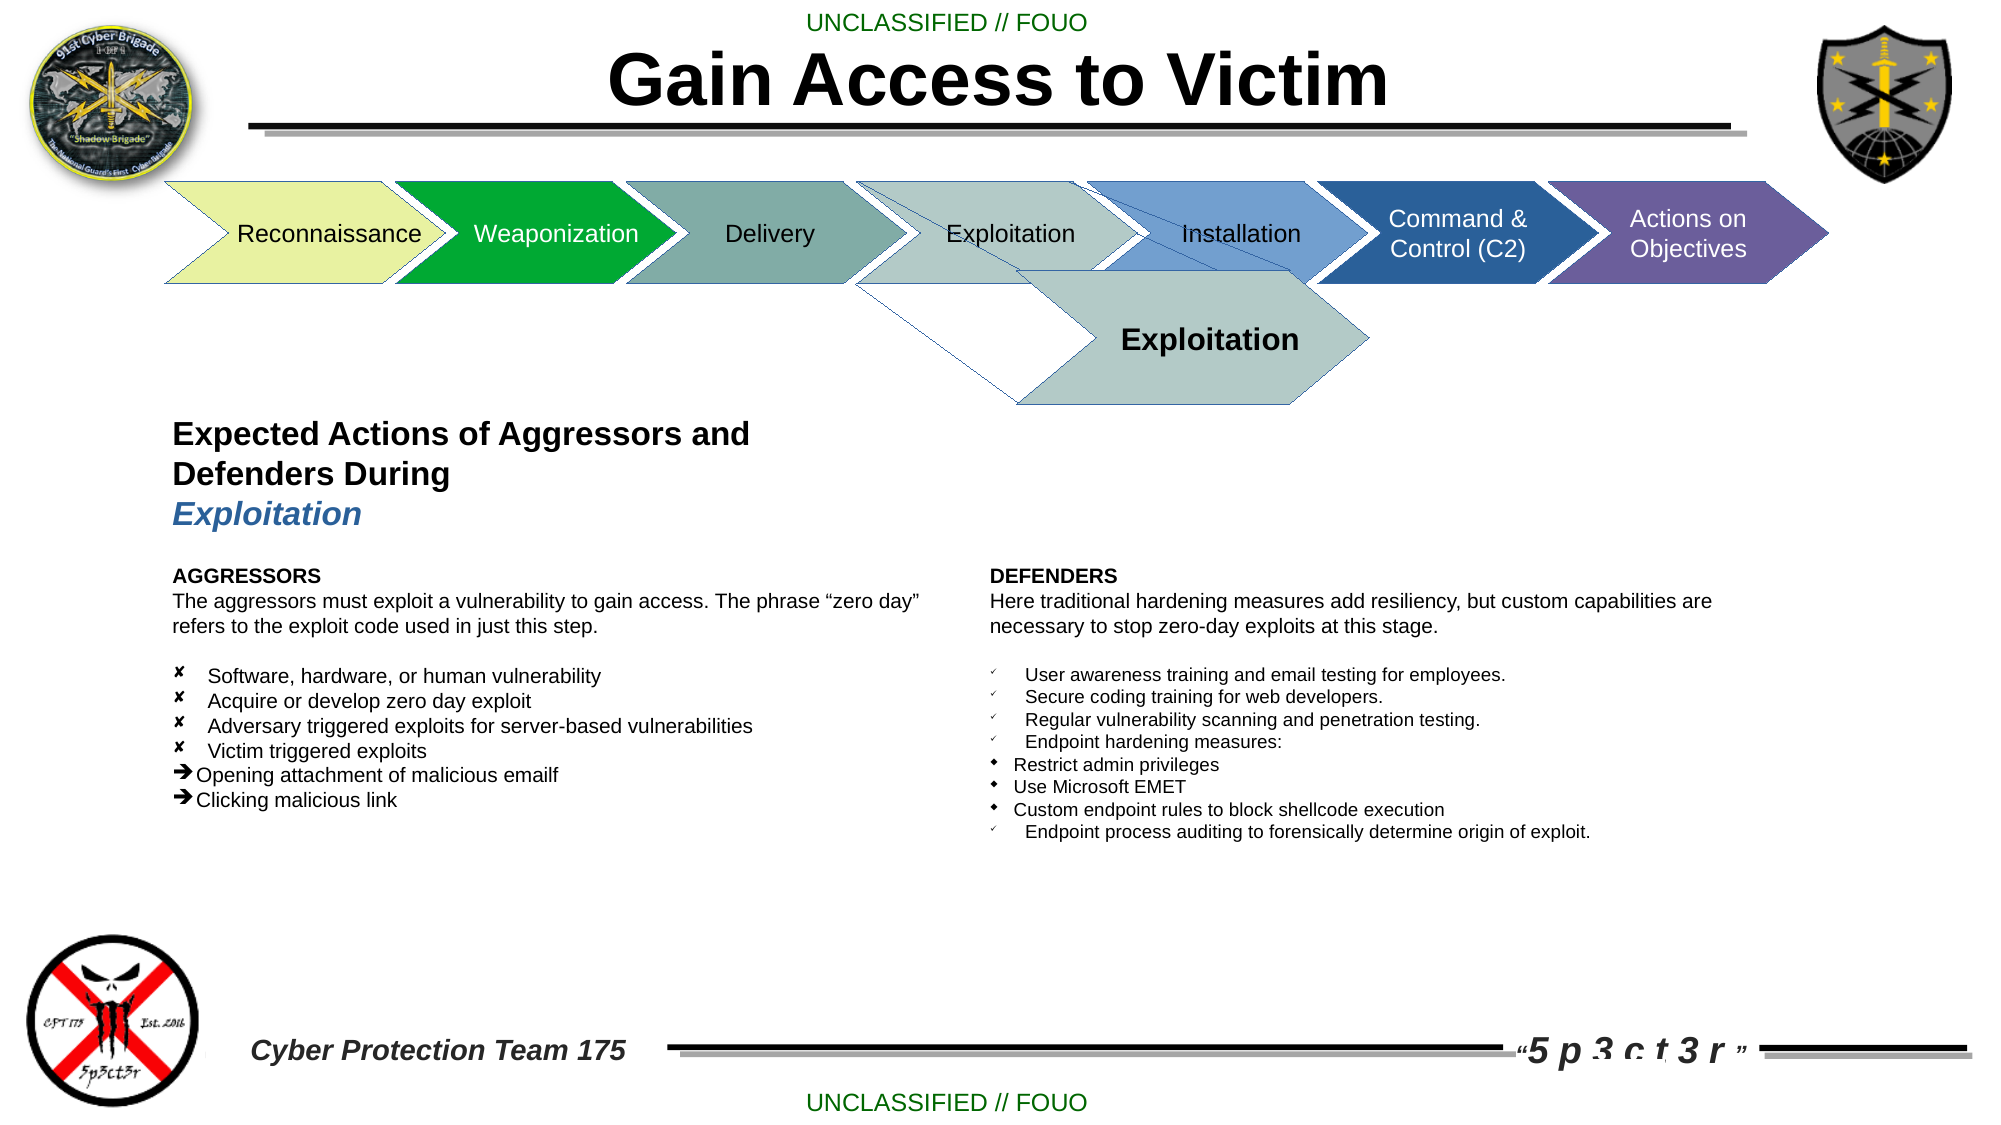

Gain Access to Victim
       Reconnaissance
      Weaponization
 Delivery
    Exploitation

    Installation
Command &
Control (C2)
Actions on
Objectives

    Exploitation

Expected Actions of Aggressors and Defenders During
Exploitation
AGGRESSORS
The aggressors must exploit a vulnerability to gain access. The phrase “zero day” refers to the exploit code used in just this step.

Software, hardware, or human vulnerability
Acquire or develop zero day exploit
Adversary triggered exploits for server-based vulnerabilities
Victim triggered exploits
Opening attachment of malicious emailf
Clicking malicious link
DEFENDERS
Here traditional hardening measures add resiliency, but custom capabilities are necessary to stop zero-day exploits at this stage.

User awareness training and email testing for employees.
Secure coding training for web developers.
Regular vulnerability scanning and penetration testing.
Endpoint hardening measures:
Restrict admin privileges
Use Microsoft EMET
Custom endpoint rules to block shellcode execution
Endpoint process auditing to forensically determine origin of exploit.